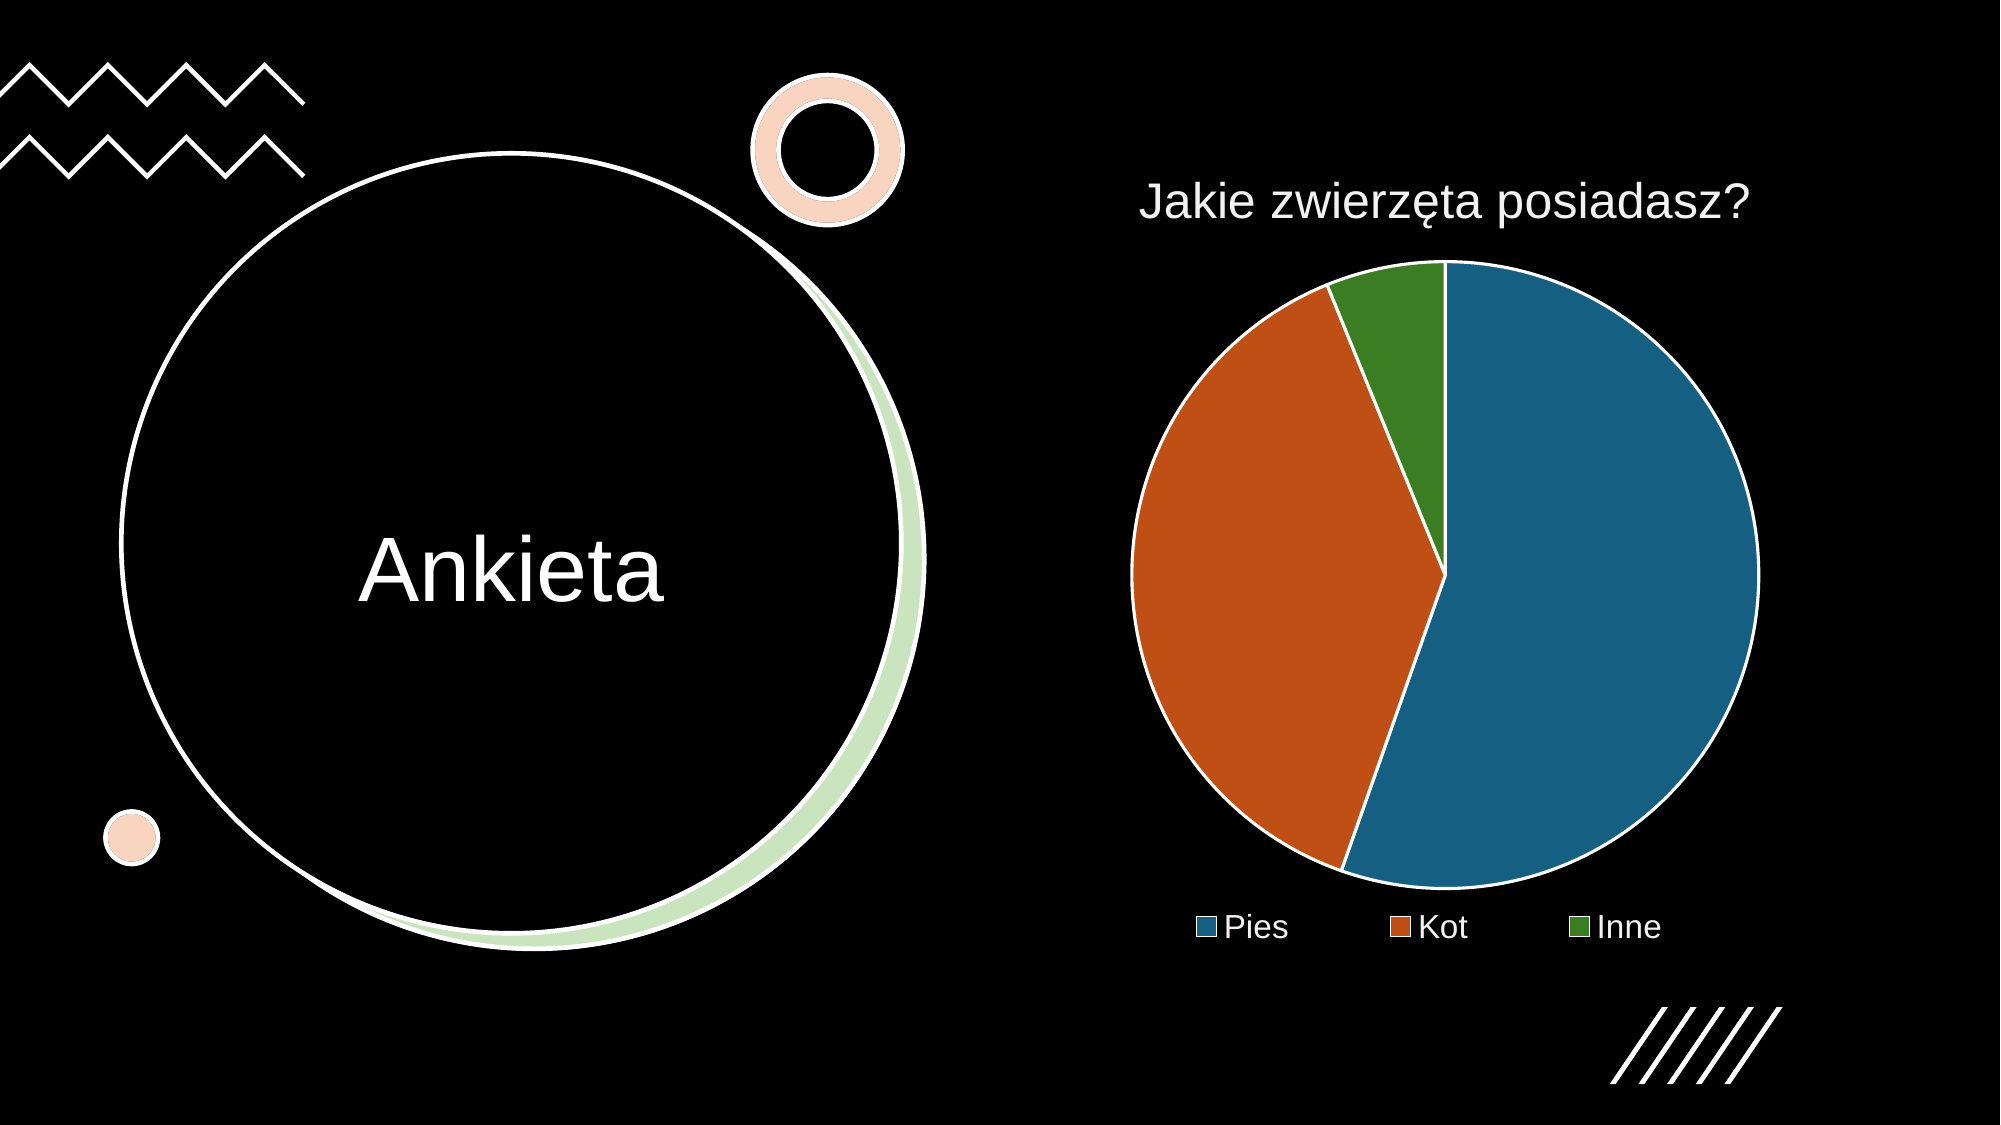

### Chart: Jakie zwierzęta posiadasz?

| Category | Jakie zwierzęta posiadasz? |
|---|---|
| Pies | 36.0 |
| Kot | 25.0 |
| Inne | 4.0 |

# Ankieta

5